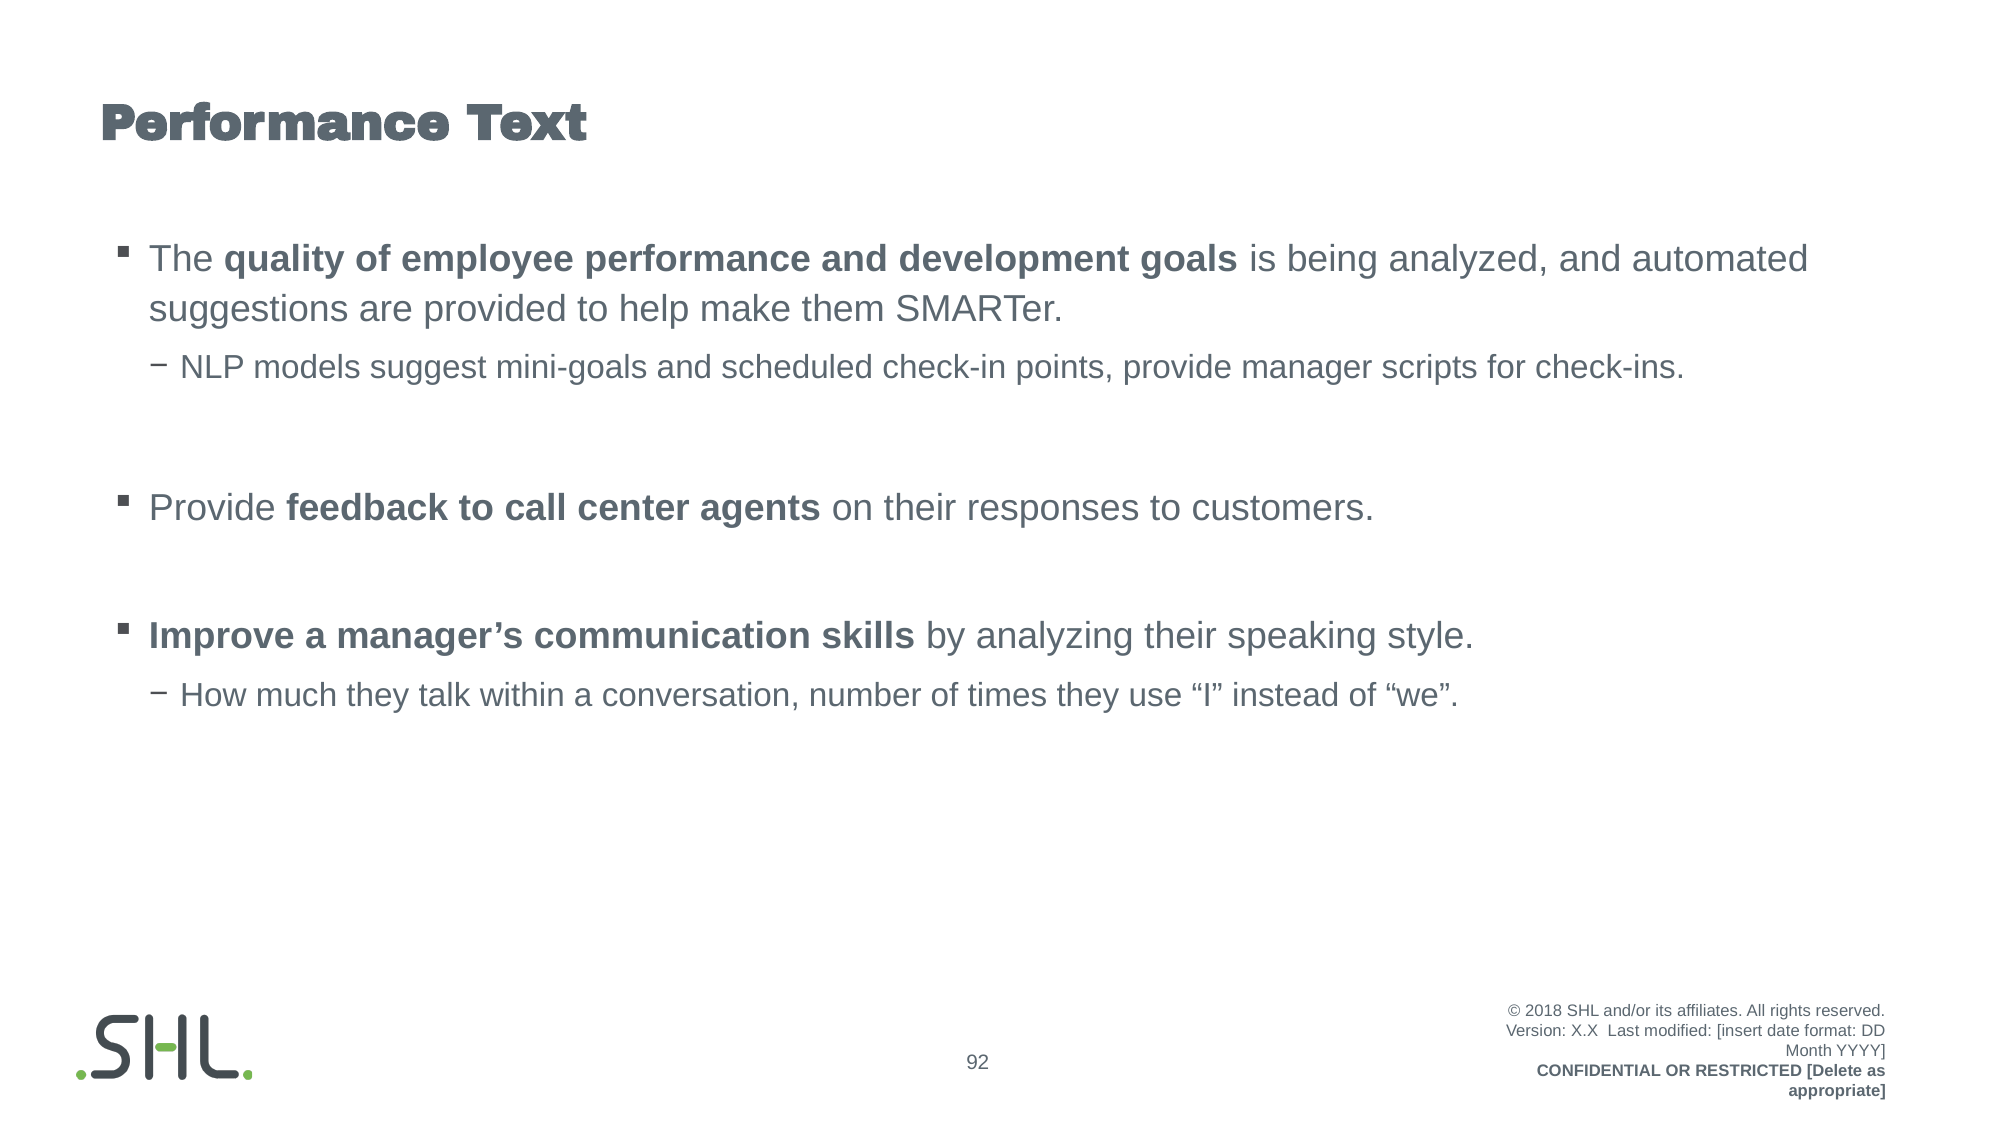

# Performance Text
The quality of employee performance and development goals is being analyzed, and automated suggestions are provided to help make them SMARTer.
NLP models suggest mini-goals and scheduled check-in points, provide manager scripts for check-ins.

Provide feedback to call center agents on their responses to customers.

Improve a manager’s communication skills by analyzing their speaking style.
How much they talk within a conversation, number of times they use “I” instead of “we”.
© 2018 SHL and/or its affiliates. All rights reserved.
Version: X.X  Last modified: [insert date format: DD Month YYYY]
CONFIDENTIAL OR RESTRICTED [Delete as appropriate]